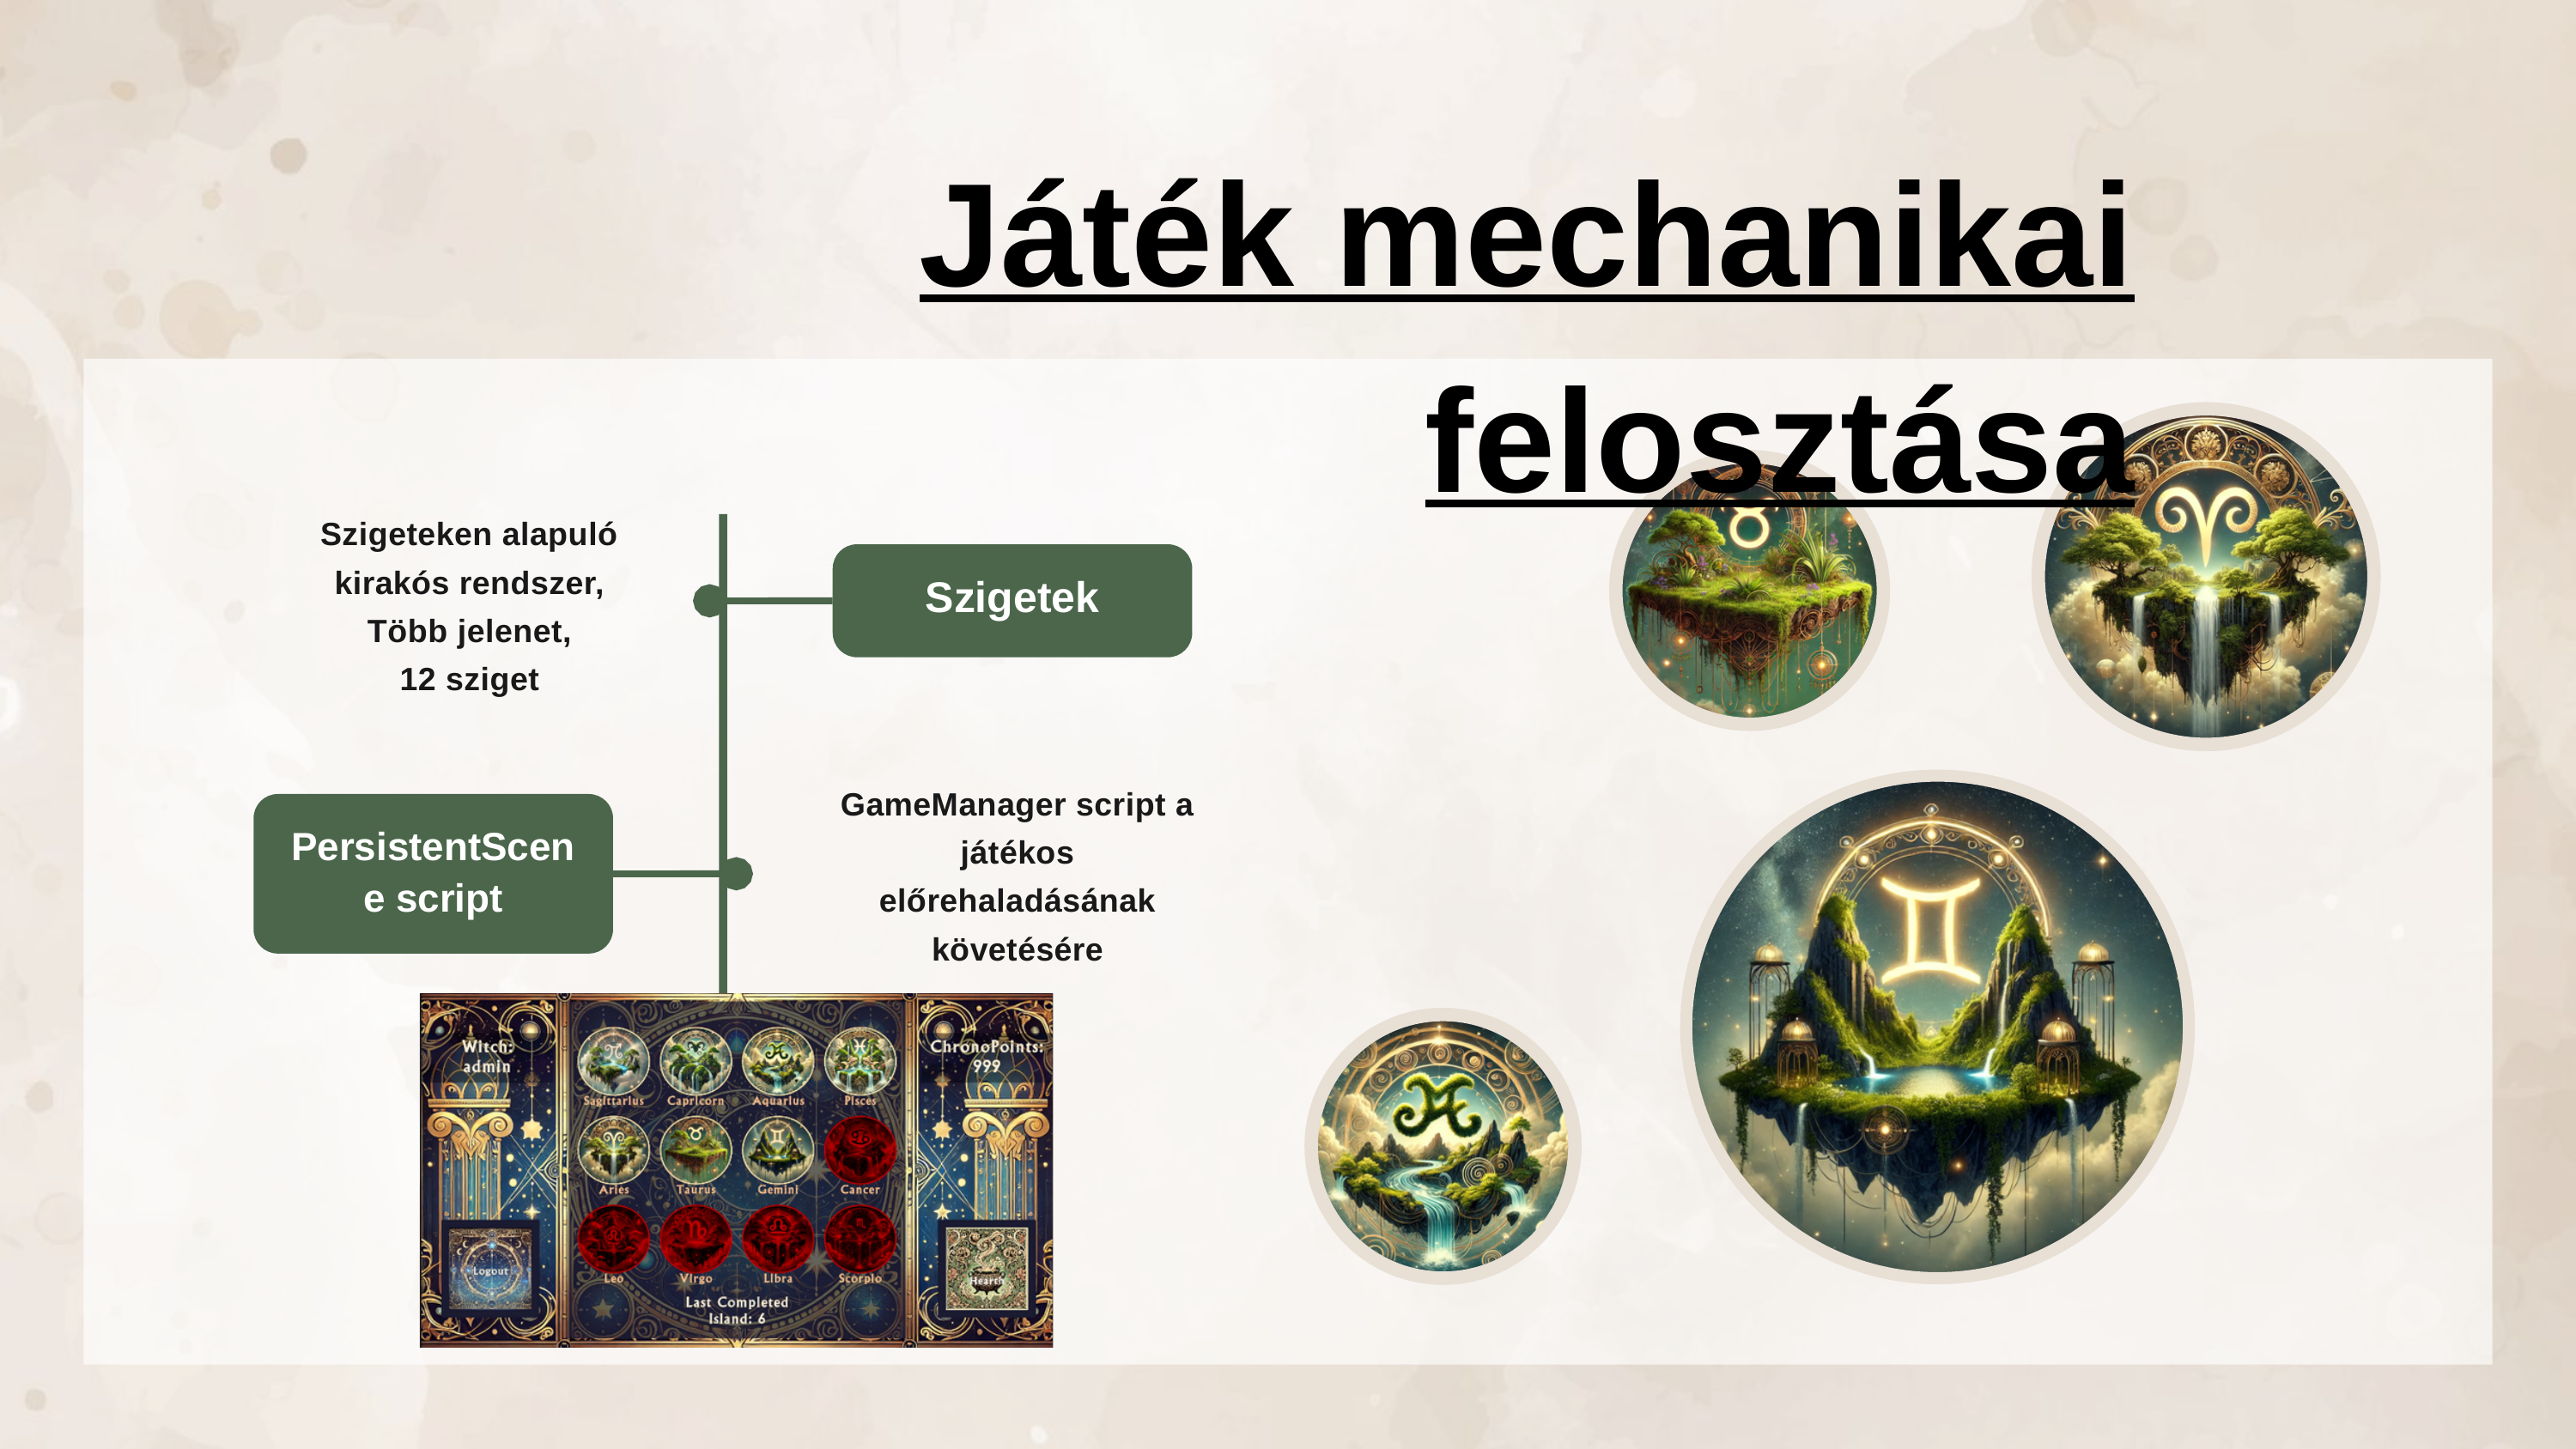

Játék mechanikai felosztása

Szigeteken alapuló kirakós rendszer,
Több jelenet,
12 sziget

Szigetek

GameManager script a játékos előrehaladásának követésére

PersistentScene script